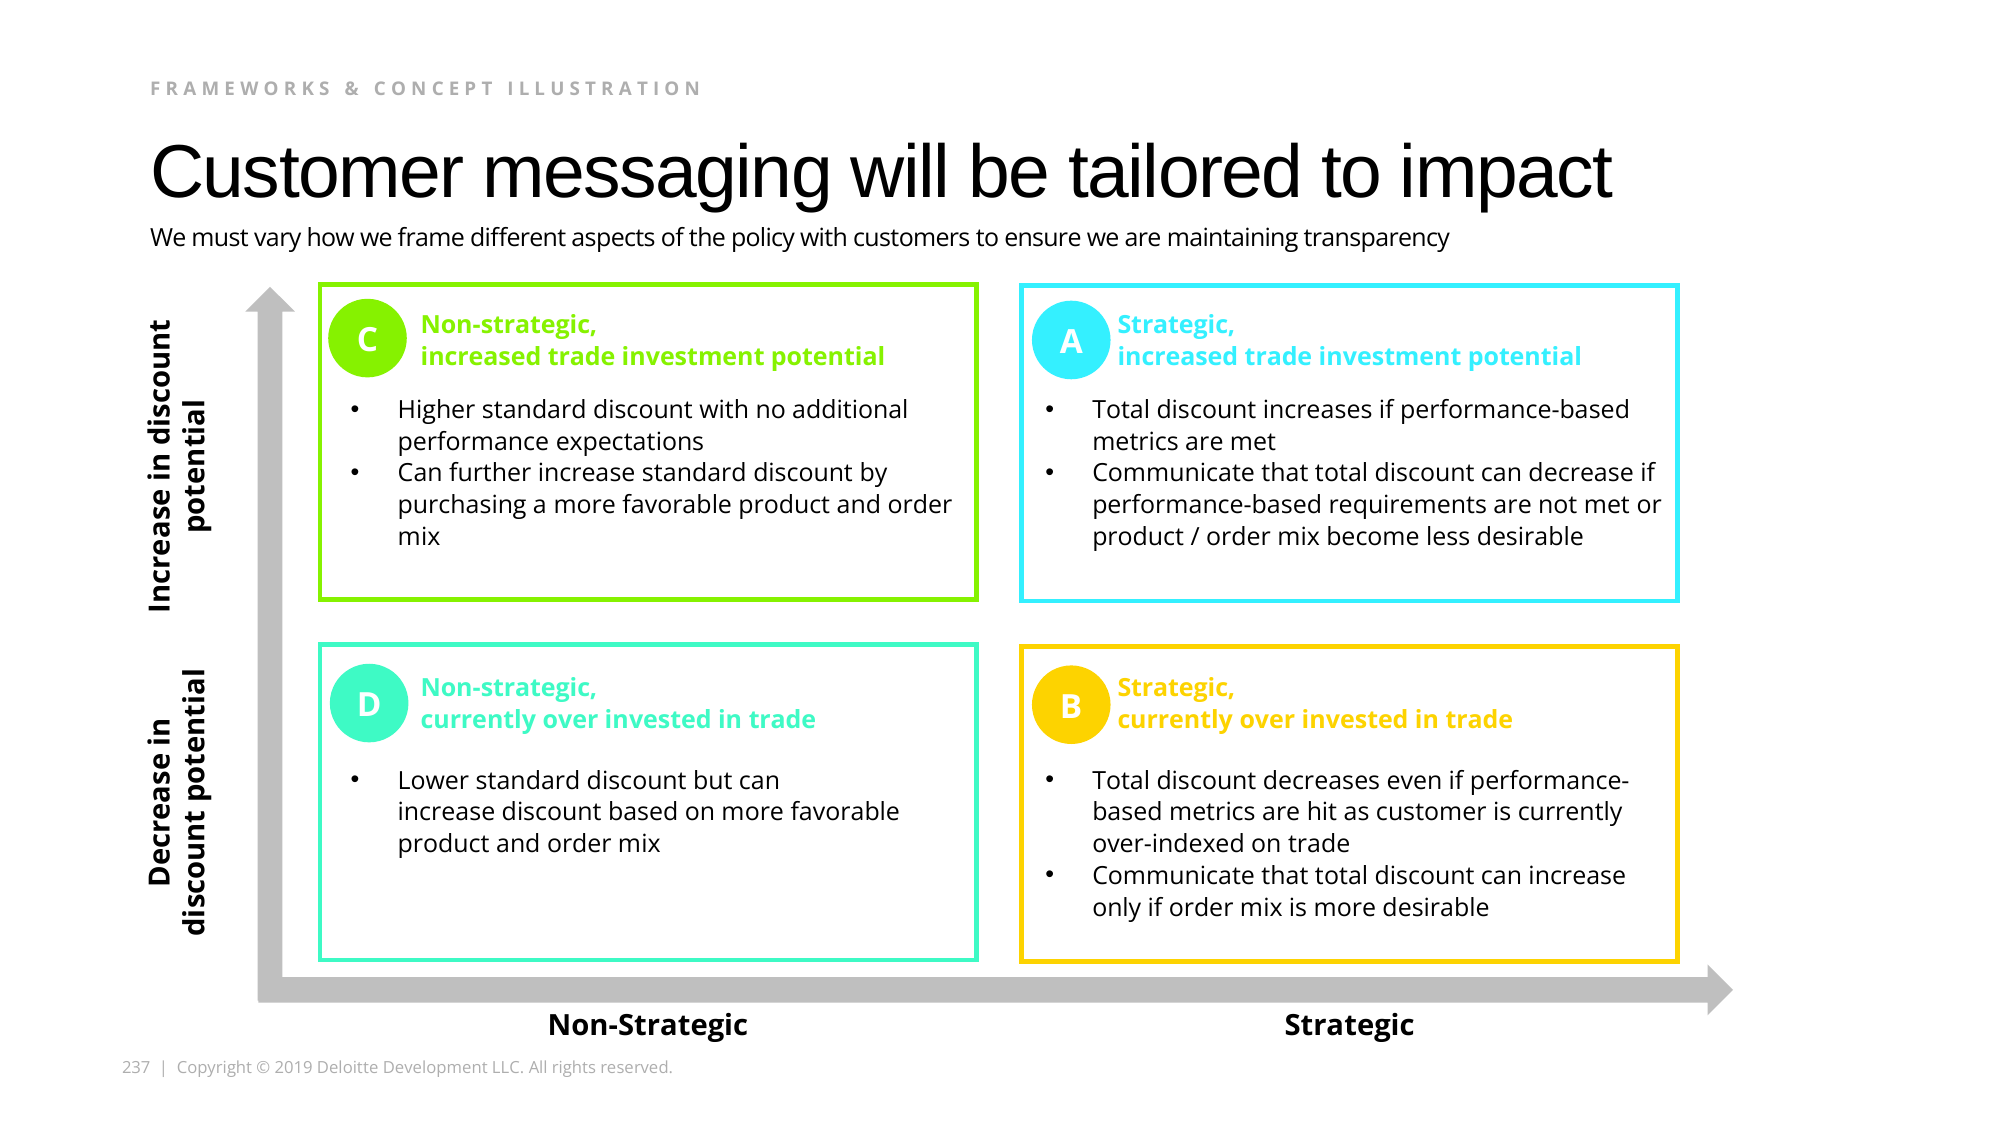

FRAMEWORKS & CONCEPT ILLUSTRATION
# Customer messaging will be tailored to impact

We must vary how we frame different aspects of the policy with customers to ensure we are maintaining transparency

Non-strategic,
increased trade investment potential
Strategic,
increased trade investment potential
C
A
Higher standard discount with no additional performance expectations
Can further increase standard discount by purchasing a more favorable product and order mix

Total discount increases if performance-based metrics are met
Communicate that total discount can decrease if performance-based requirements are not met or product / order mix become less desirable
Increase in discount potential

Non-strategic,
currently over invested in trade
Strategic,
currently over invested in trade
D
B
Lower standard discount but can
increase discount based on more favorable product and order mix
Total discount decreases even if performance-based metrics are hit as customer is currently over-indexed on trade
Communicate that total discount can increase only if order mix is more desirable
Decrease in discount potential
Non-Strategic
Strategic